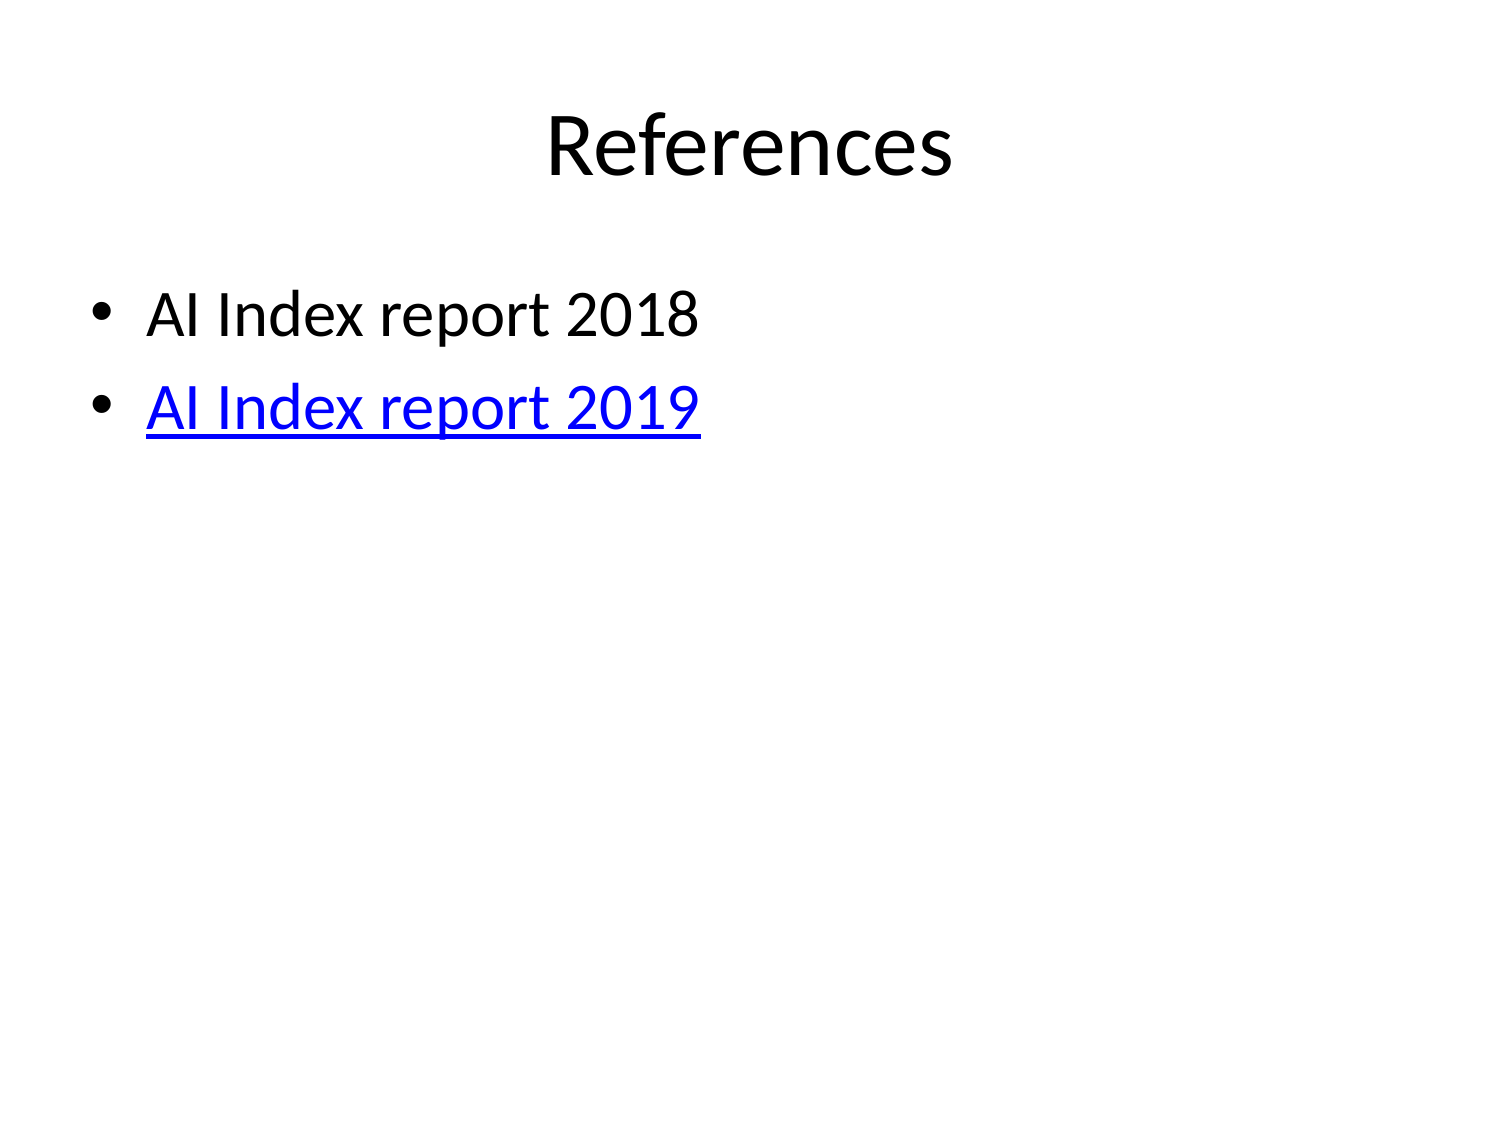

# References
AI Index report 2018
AI Index report 2019